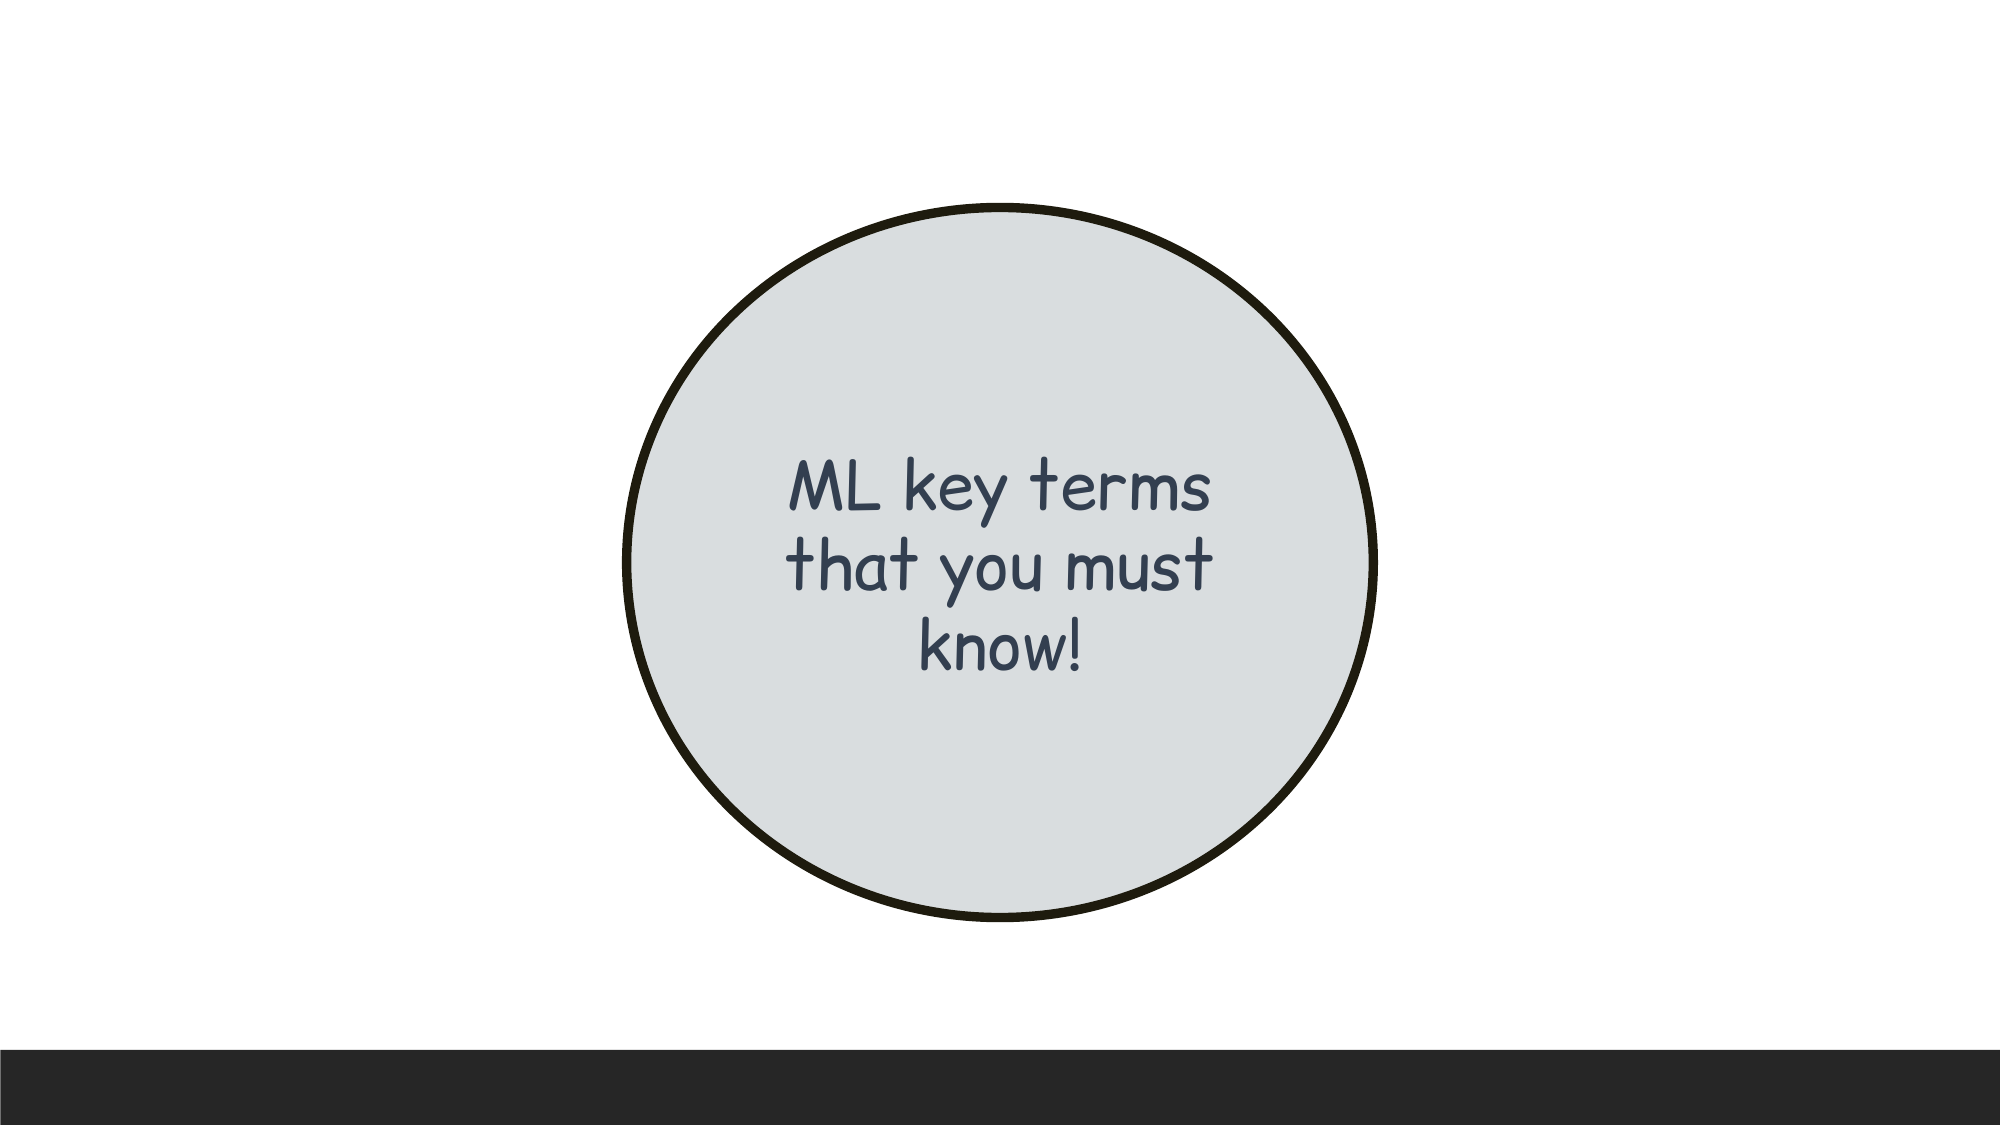

ML key terms that you must know!